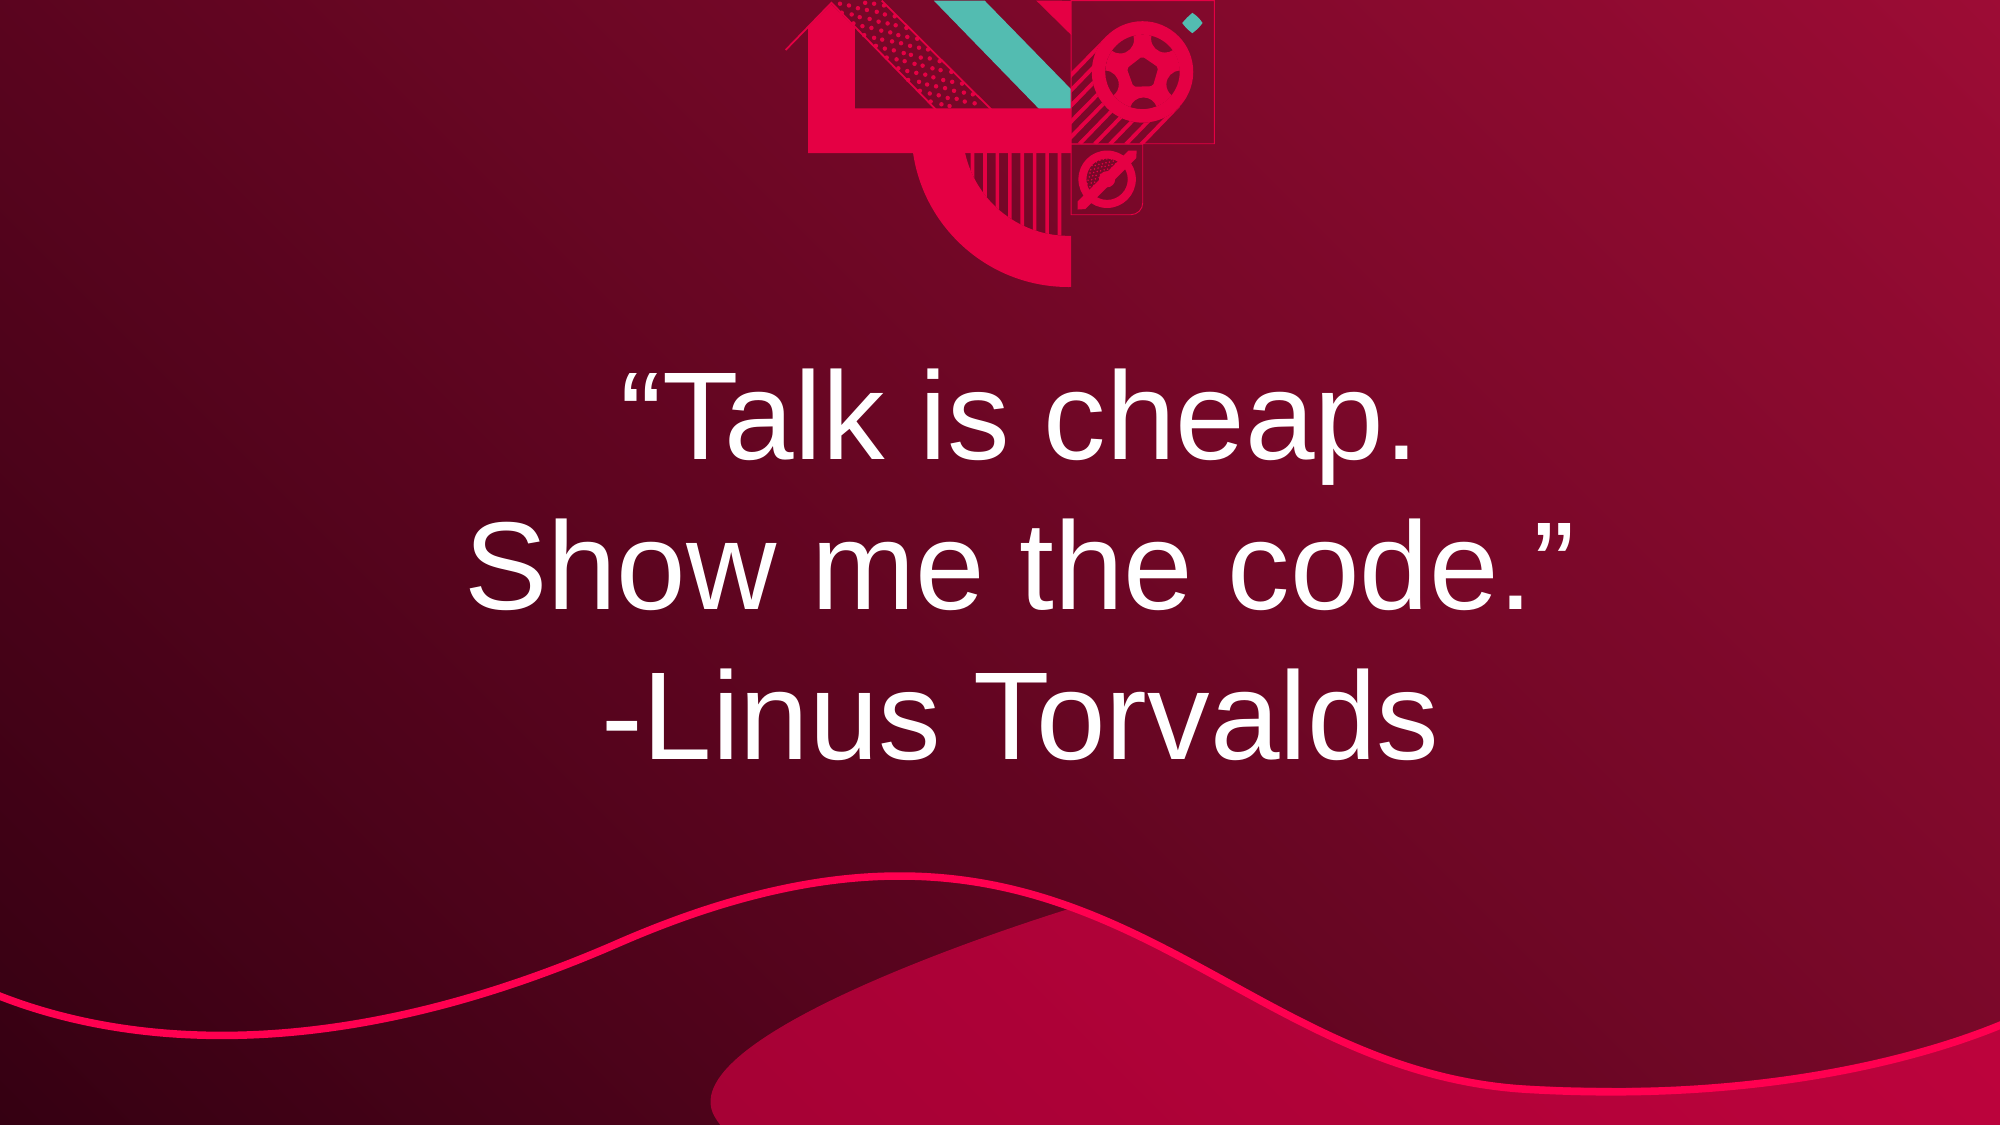

“Talk is cheap.
Show me the code.”
-Linus Torvalds